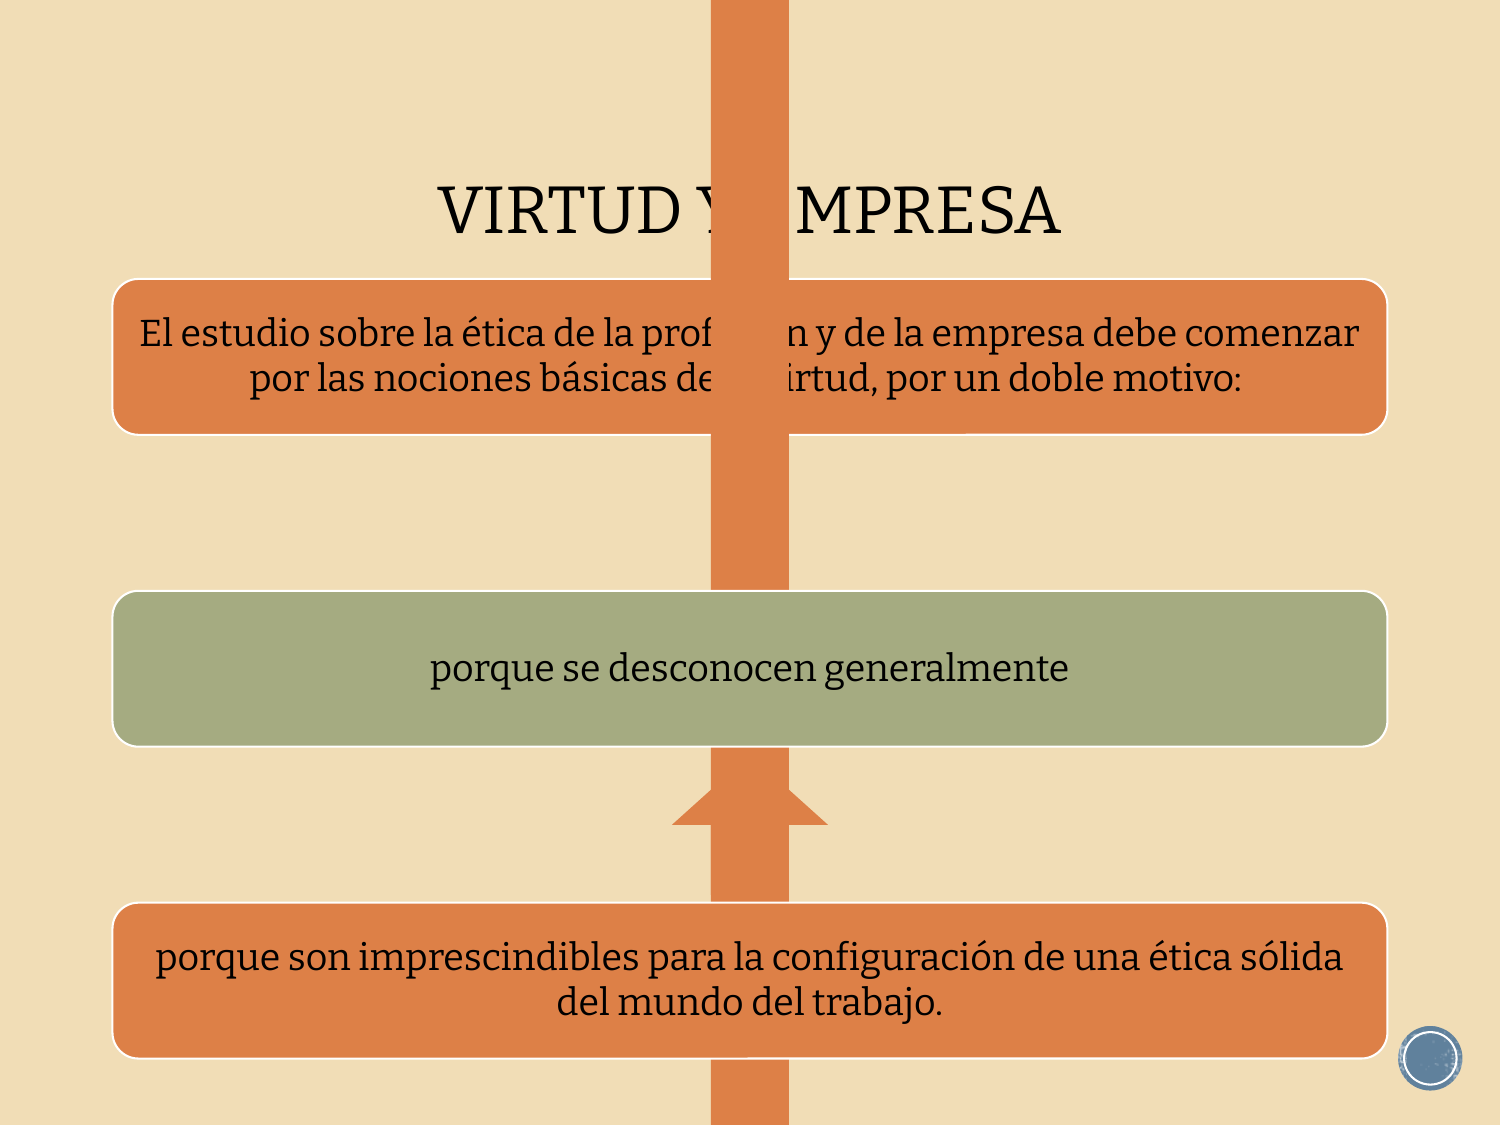

# VIRTUD Y EMPRESA
El estudio sobre la ética de la profesión y de la empresa debe comenzar por las nociones básicas de la virtud, por un doble motivo:
porque se desconocen generalmente
porque son imprescindibles para la configuración de una ética sólida del mundo del trabajo.